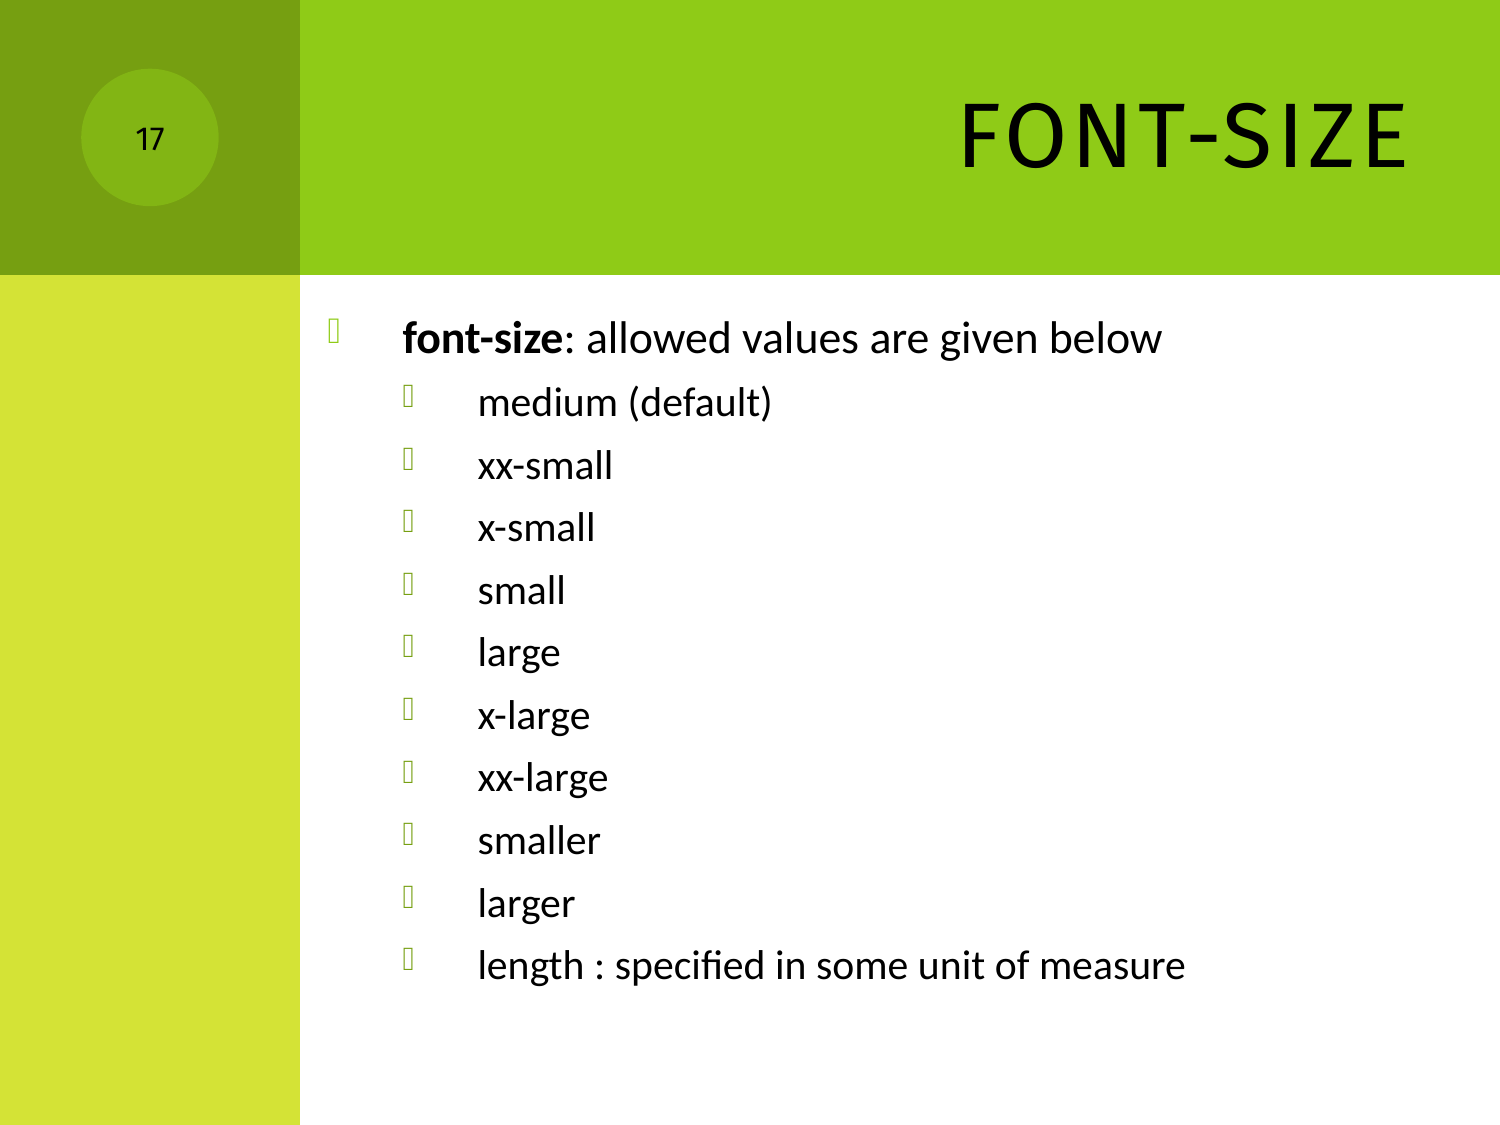

# Font-size
17
font-size: allowed values are given below
medium (default)
xx-small
x-small
small
large
x-large
xx-large
smaller
larger
length : specified in some unit of measure